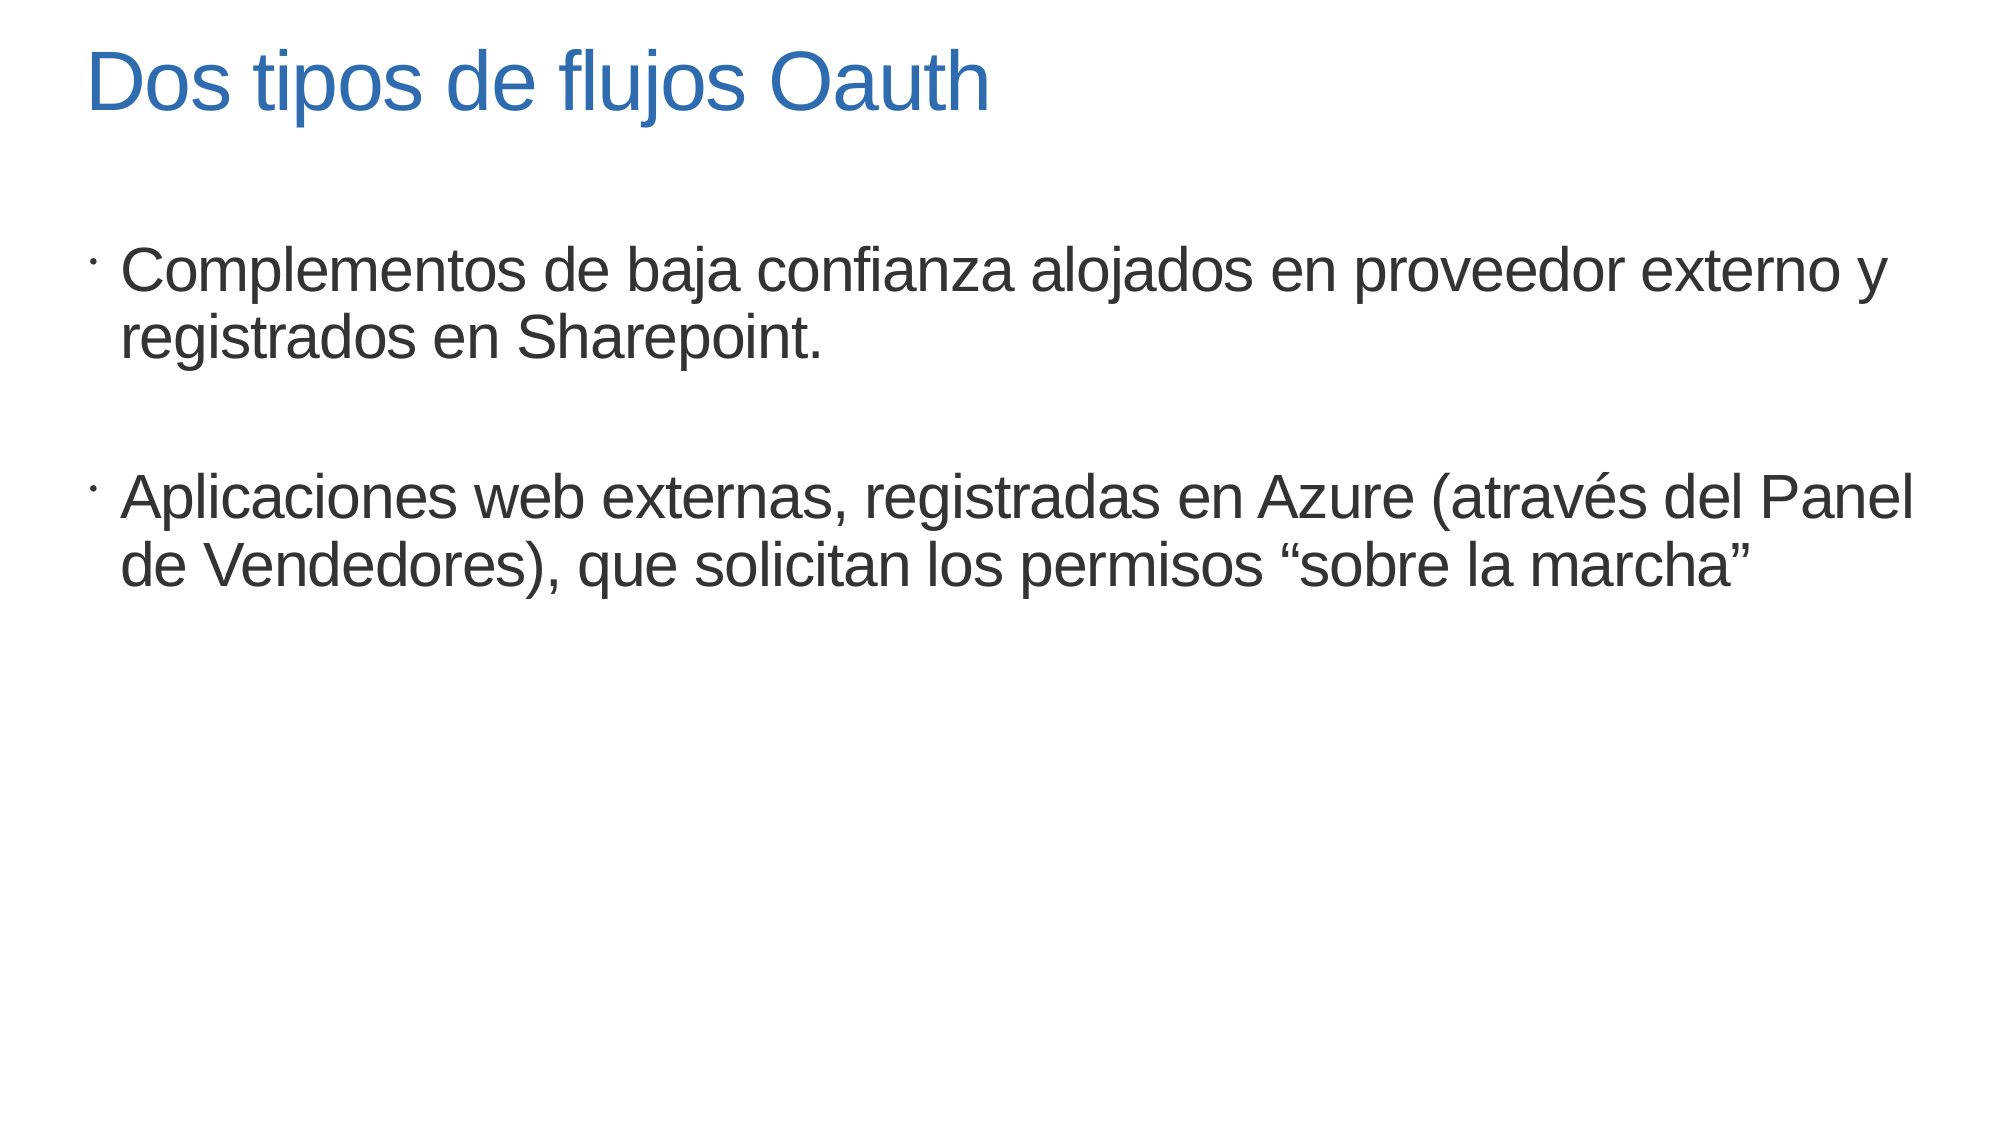

# Dos tipos de flujos Oauth
Complementos de baja confianza alojados en proveedor externo y registrados en Sharepoint.

Aplicaciones web externas, registradas en Azure (através del Panel de Vendedores), que solicitan los permisos “sobre la marcha”